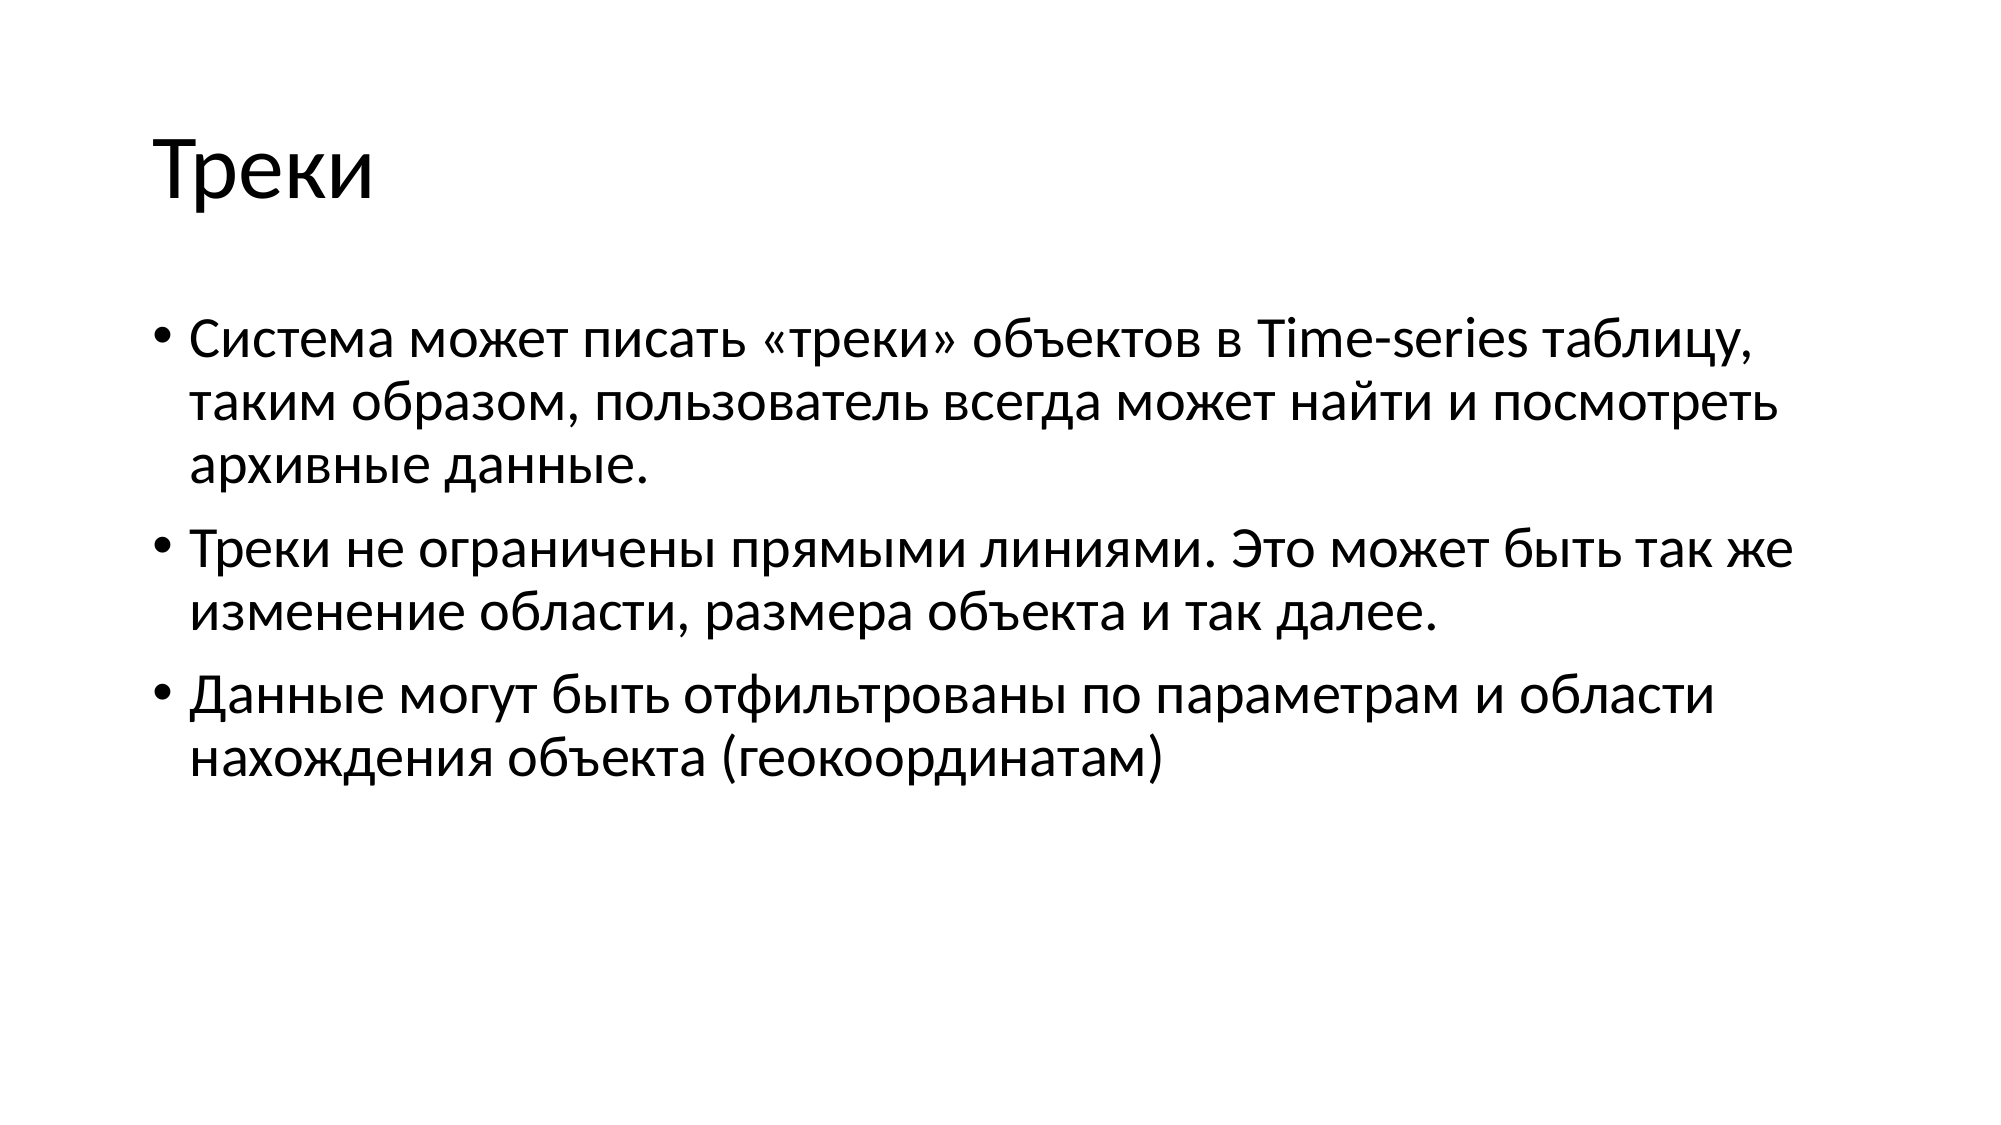

# Треки
Система может писать «треки» объектов в Time-series таблицу, таким образом, пользователь всегда может найти и посмотреть архивные данные.
Треки не ограничены прямыми линиями. Это может быть так же изменение области, размера объекта и так далее.
Данные могут быть отфильтрованы по параметрам и области нахождения объекта (геокоординатам)